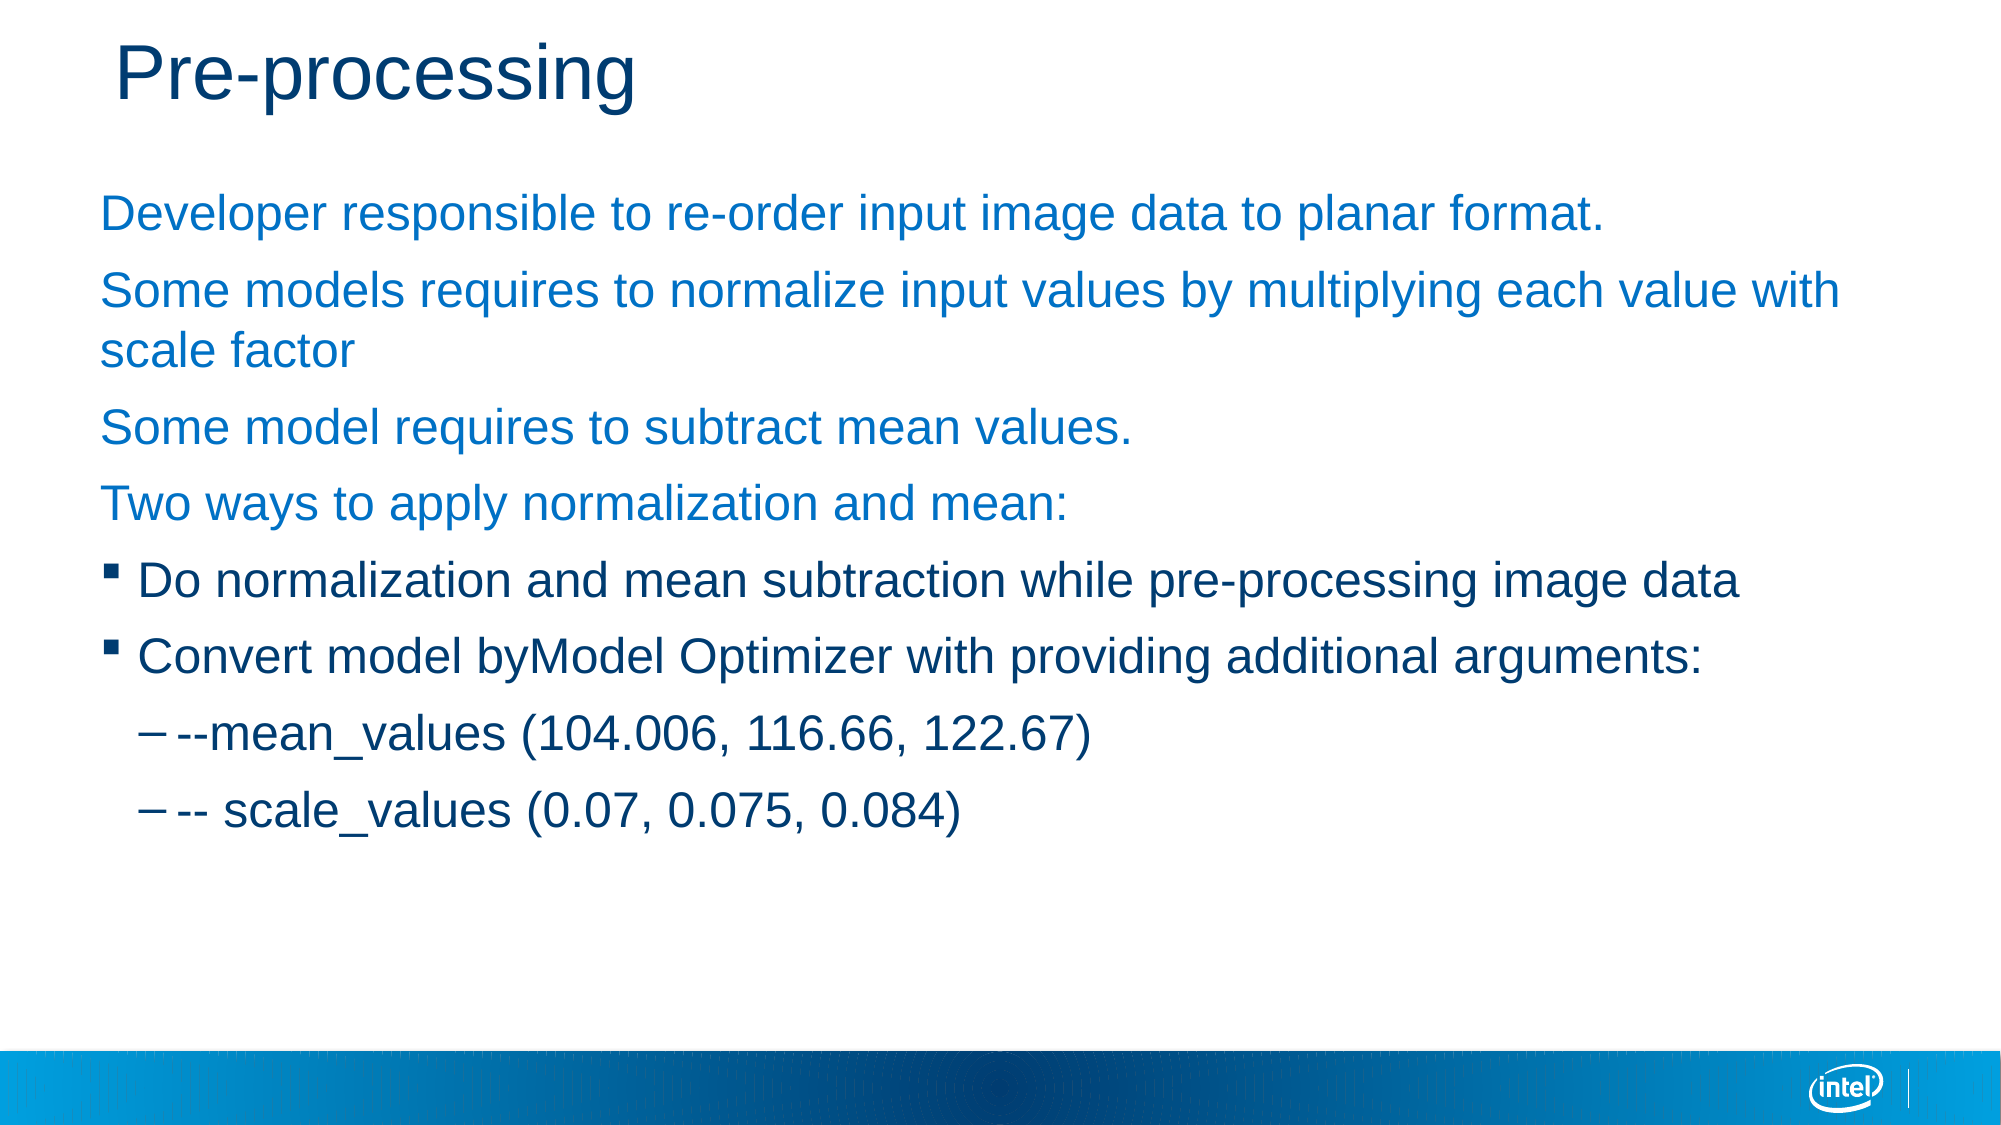

# Pre-processing
Developer responsible to re-order input image data to planar format.
Some models requires to normalize input values by multiplying each value with scale factor
Some model requires to subtract mean values.
Two ways to apply normalization and mean:
Do normalization and mean subtraction while pre-processing image data
Convert model byModel Optimizer with providing additional arguments:
--mean_values (104.006, 116.66, 122.67)
-- scale_values (0.07, 0.075, 0.084)